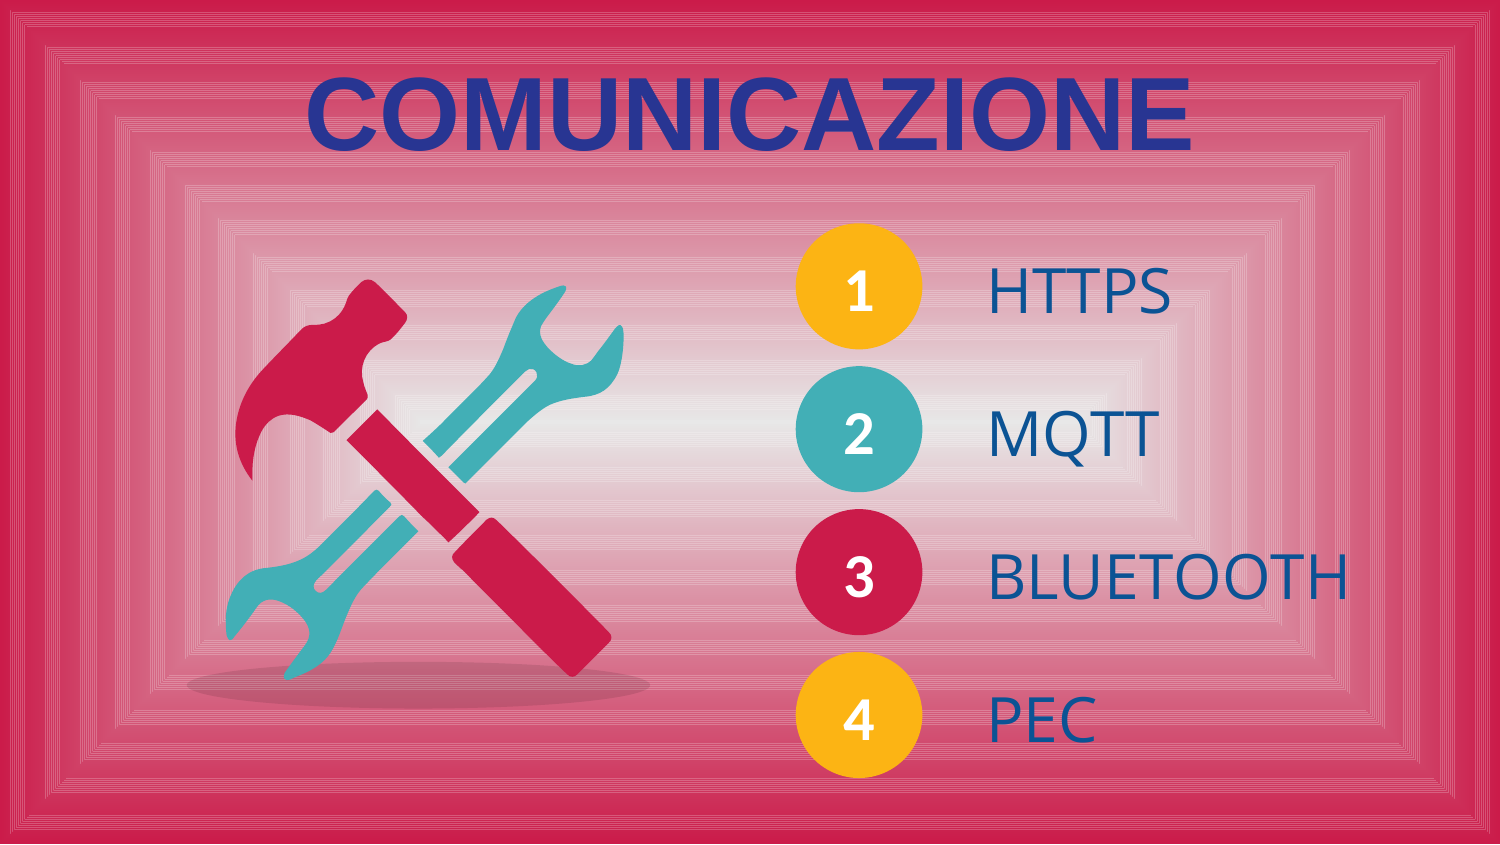

COMUNICAZIONE
1
HTTPS

2
MQTT
3
BLUETOOTH
4

PEC